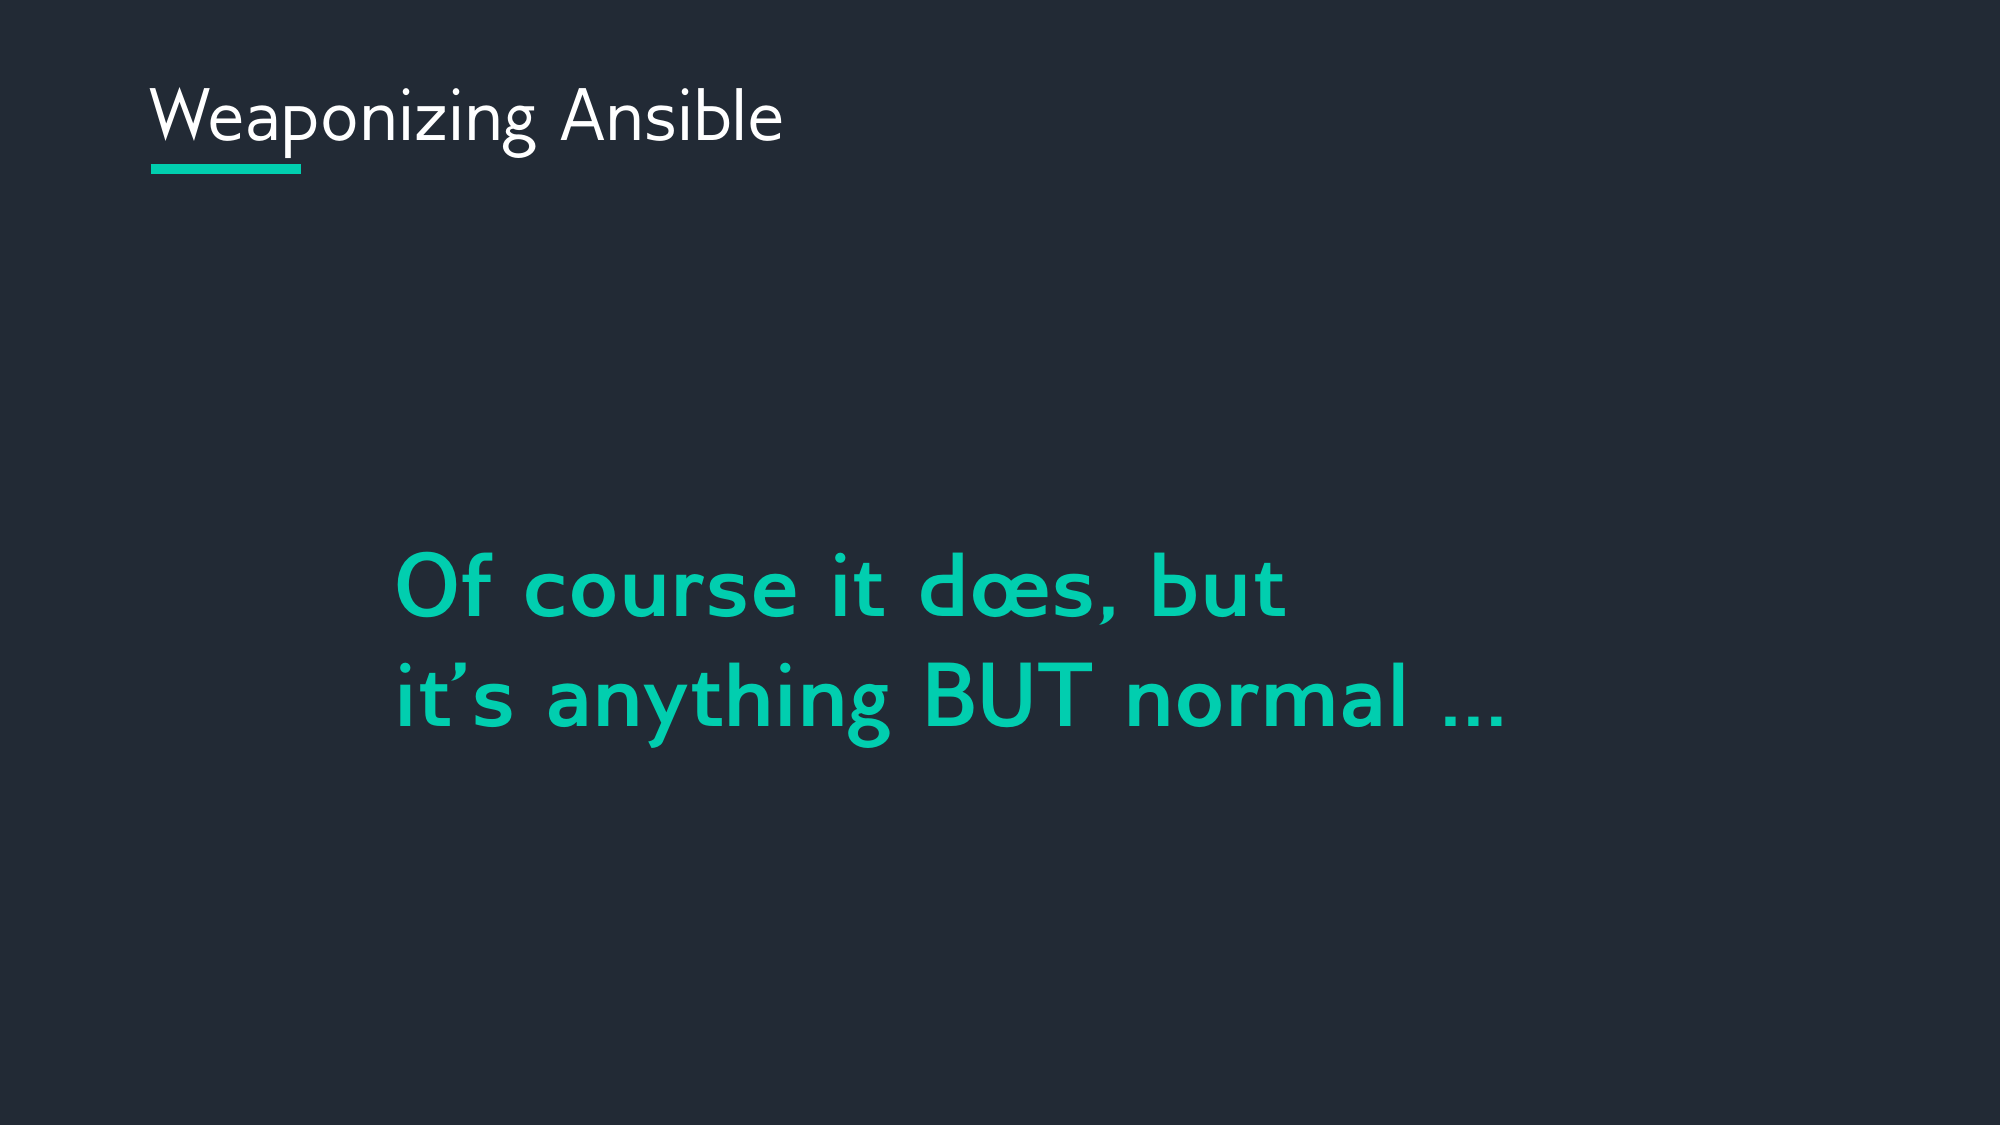

Weaponizing Ansible
Of course it does, but
it’s anything BUT normal …